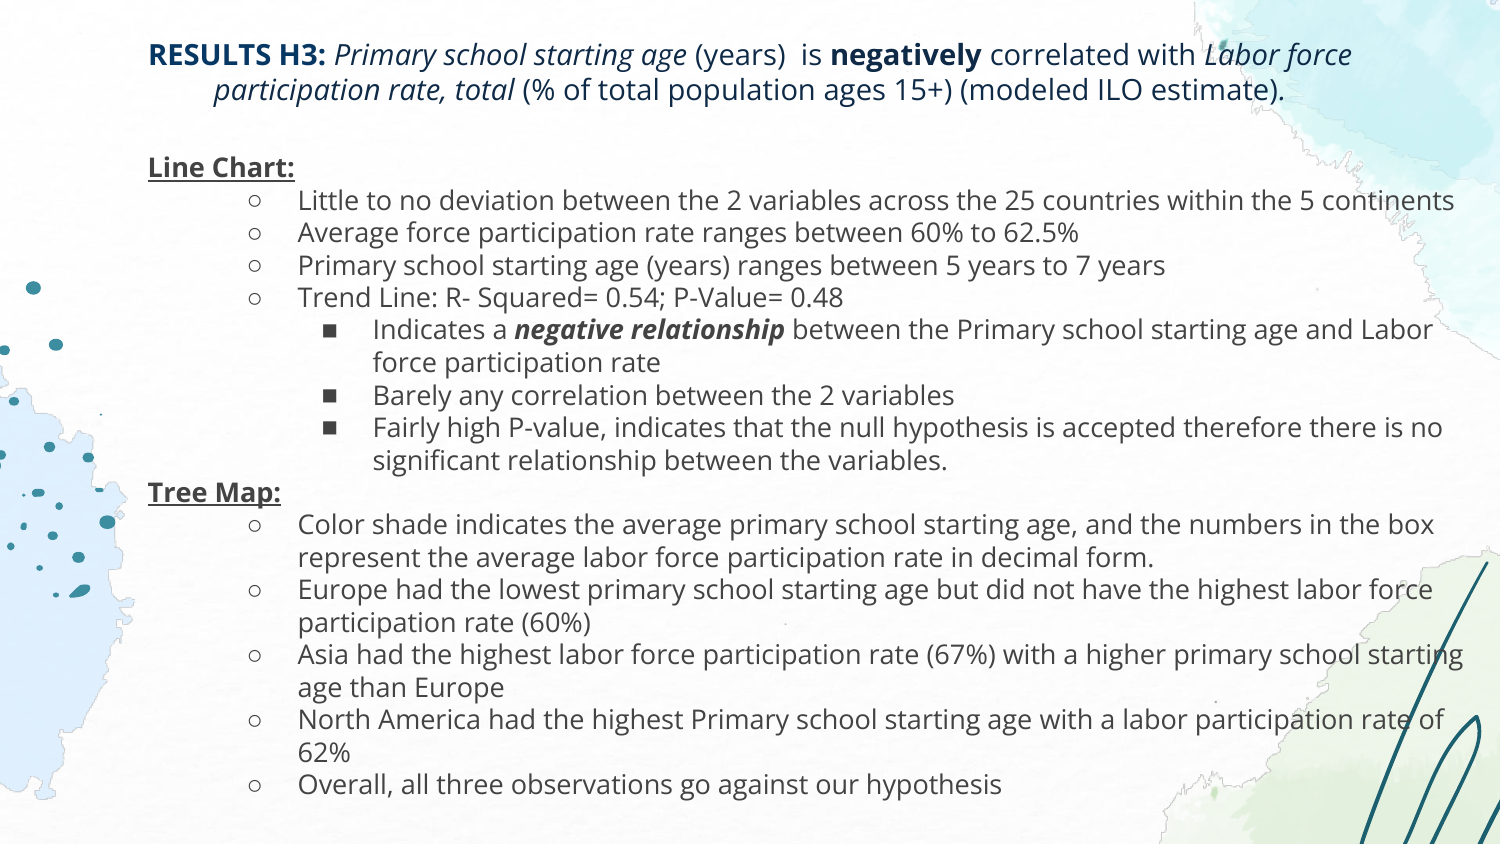

# RESULTS H3: Primary school starting age (years)  is negatively correlated with Labor force participation rate, total (% of total population ages 15+) (modeled ILO estimate).

Line Chart:
Little to no deviation between the 2 variables across the 25 countries within the 5 continents
Average force participation rate ranges between 60% to 62.5%
Primary school starting age (years) ranges between 5 years to 7 years
Trend Line: R- Squared= 0.54; P-Value= 0.48
Indicates a negative relationship between the Primary school starting age and Labor force participation rate
Barely any correlation between the 2 variables
Fairly high P-value, indicates that the null hypothesis is accepted therefore there is no significant relationship between the variables.
Tree Map:
Color shade indicates the average primary school starting age, and the numbers in the box represent the average labor force participation rate in decimal form.
Europe had the lowest primary school starting age but did not have the highest labor force participation rate (60%)
Asia had the highest labor force participation rate (67%) with a higher primary school starting age than Europe
North America had the highest Primary school starting age with a labor participation rate of 62%
Overall, all three observations go against our hypothesis